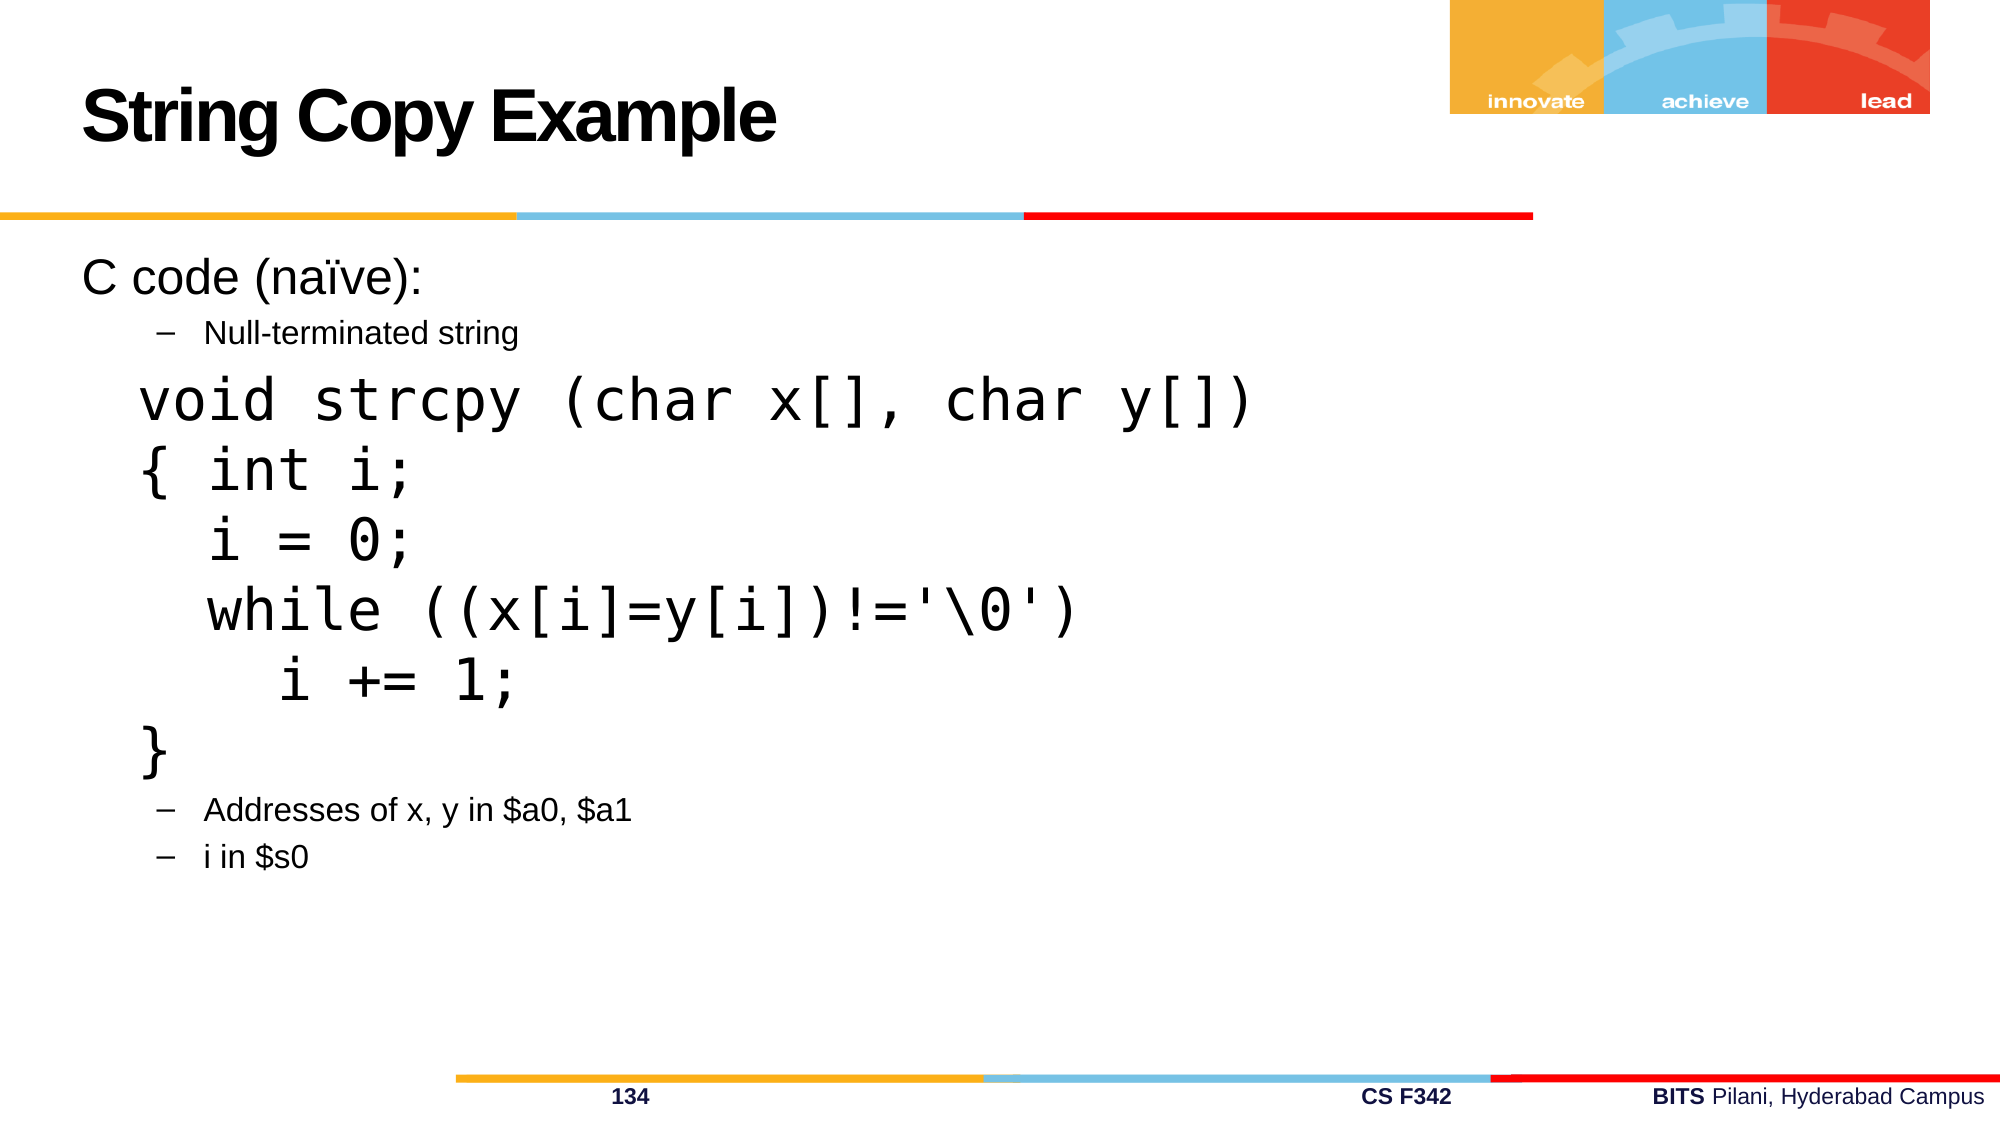

String Copy Example
C code (naïve):
Null-terminated string
	void strcpy (char x[], char y[])
{ int i;
  i = 0;
  while ((x[i]=y[i])!='\0')
    i += 1;
}
Addresses of x, y in $a0, $a1
i in $s0